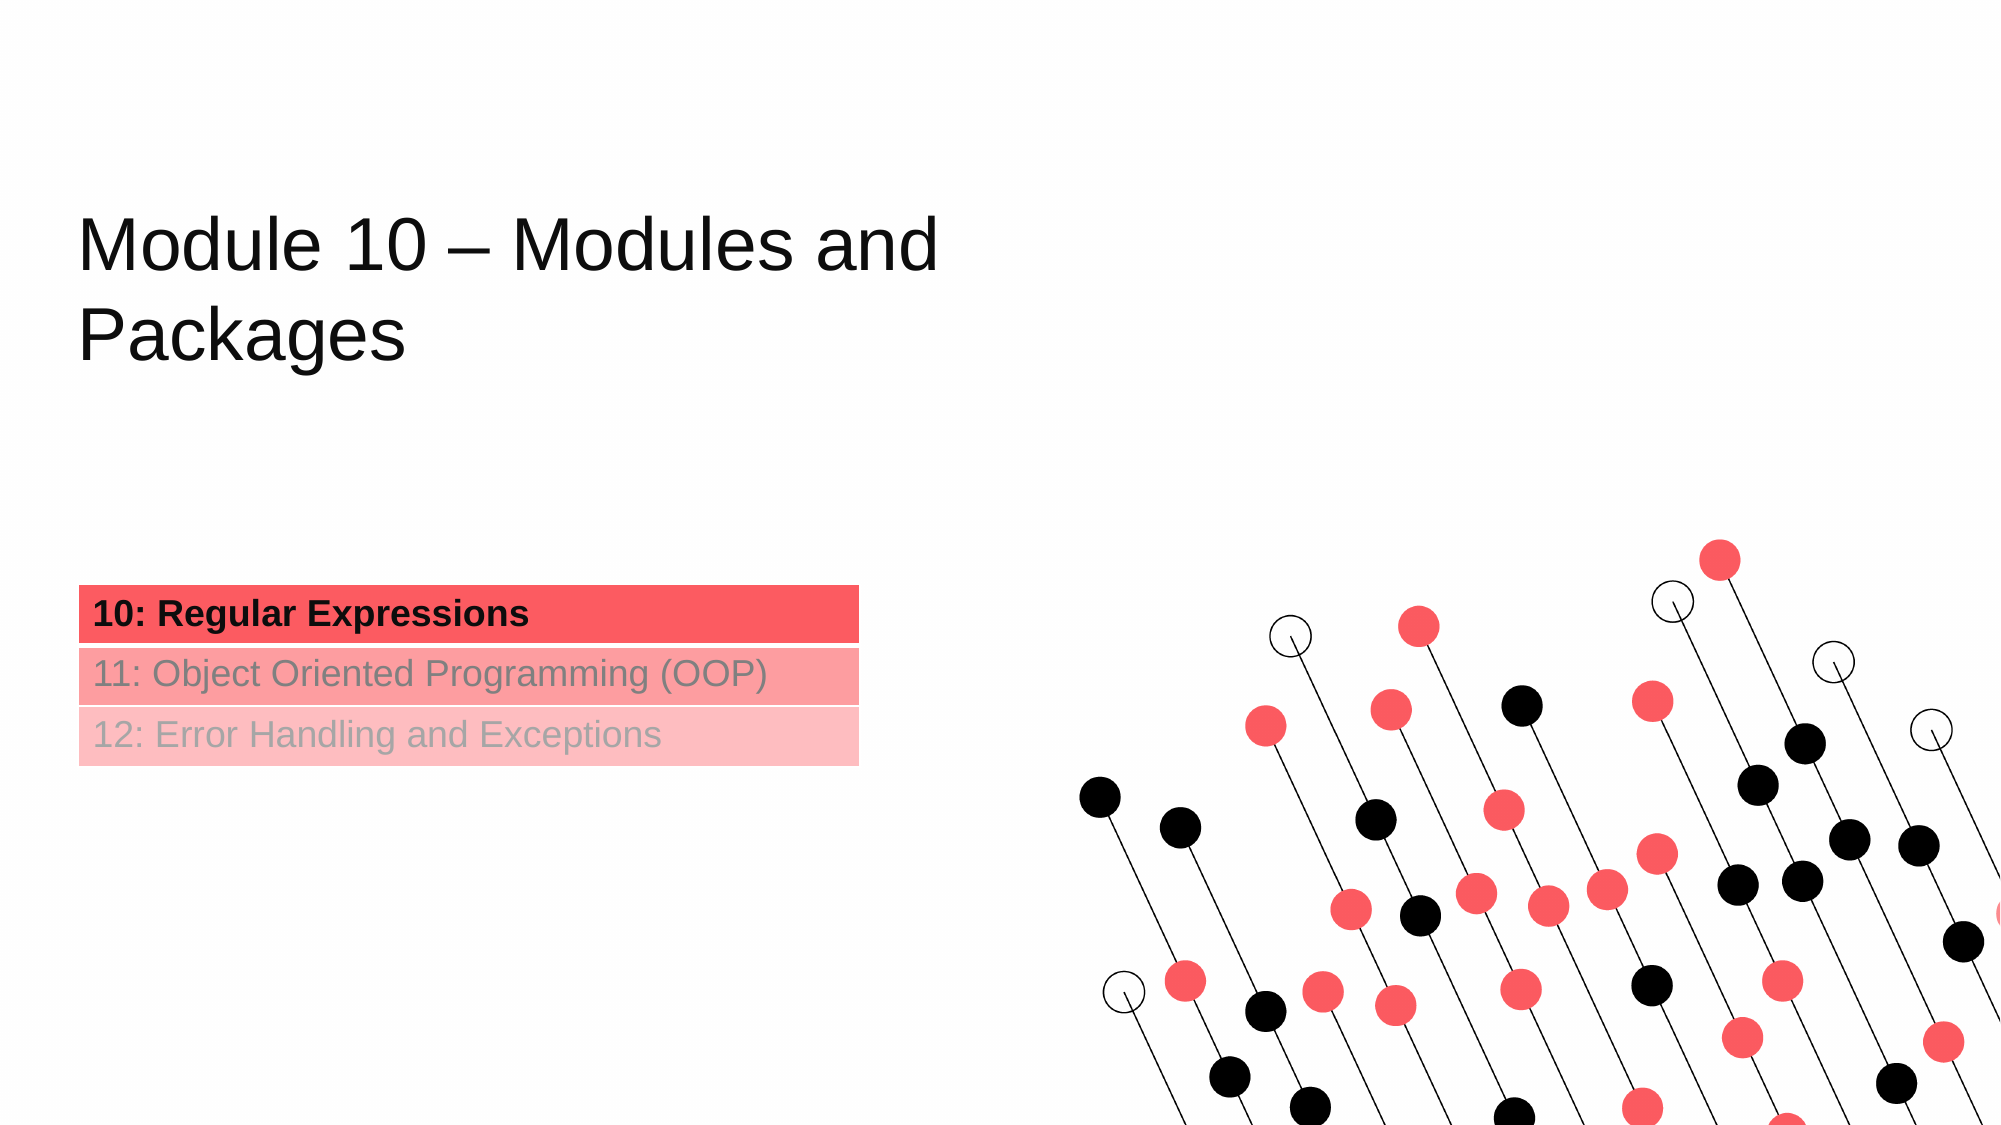

# Module 10 – Modules and Packages

| 10: Regular Expressions |
| --- |
| 11: Object Oriented Programming (OOP) |
| 12: Error Handling and Exceptions |